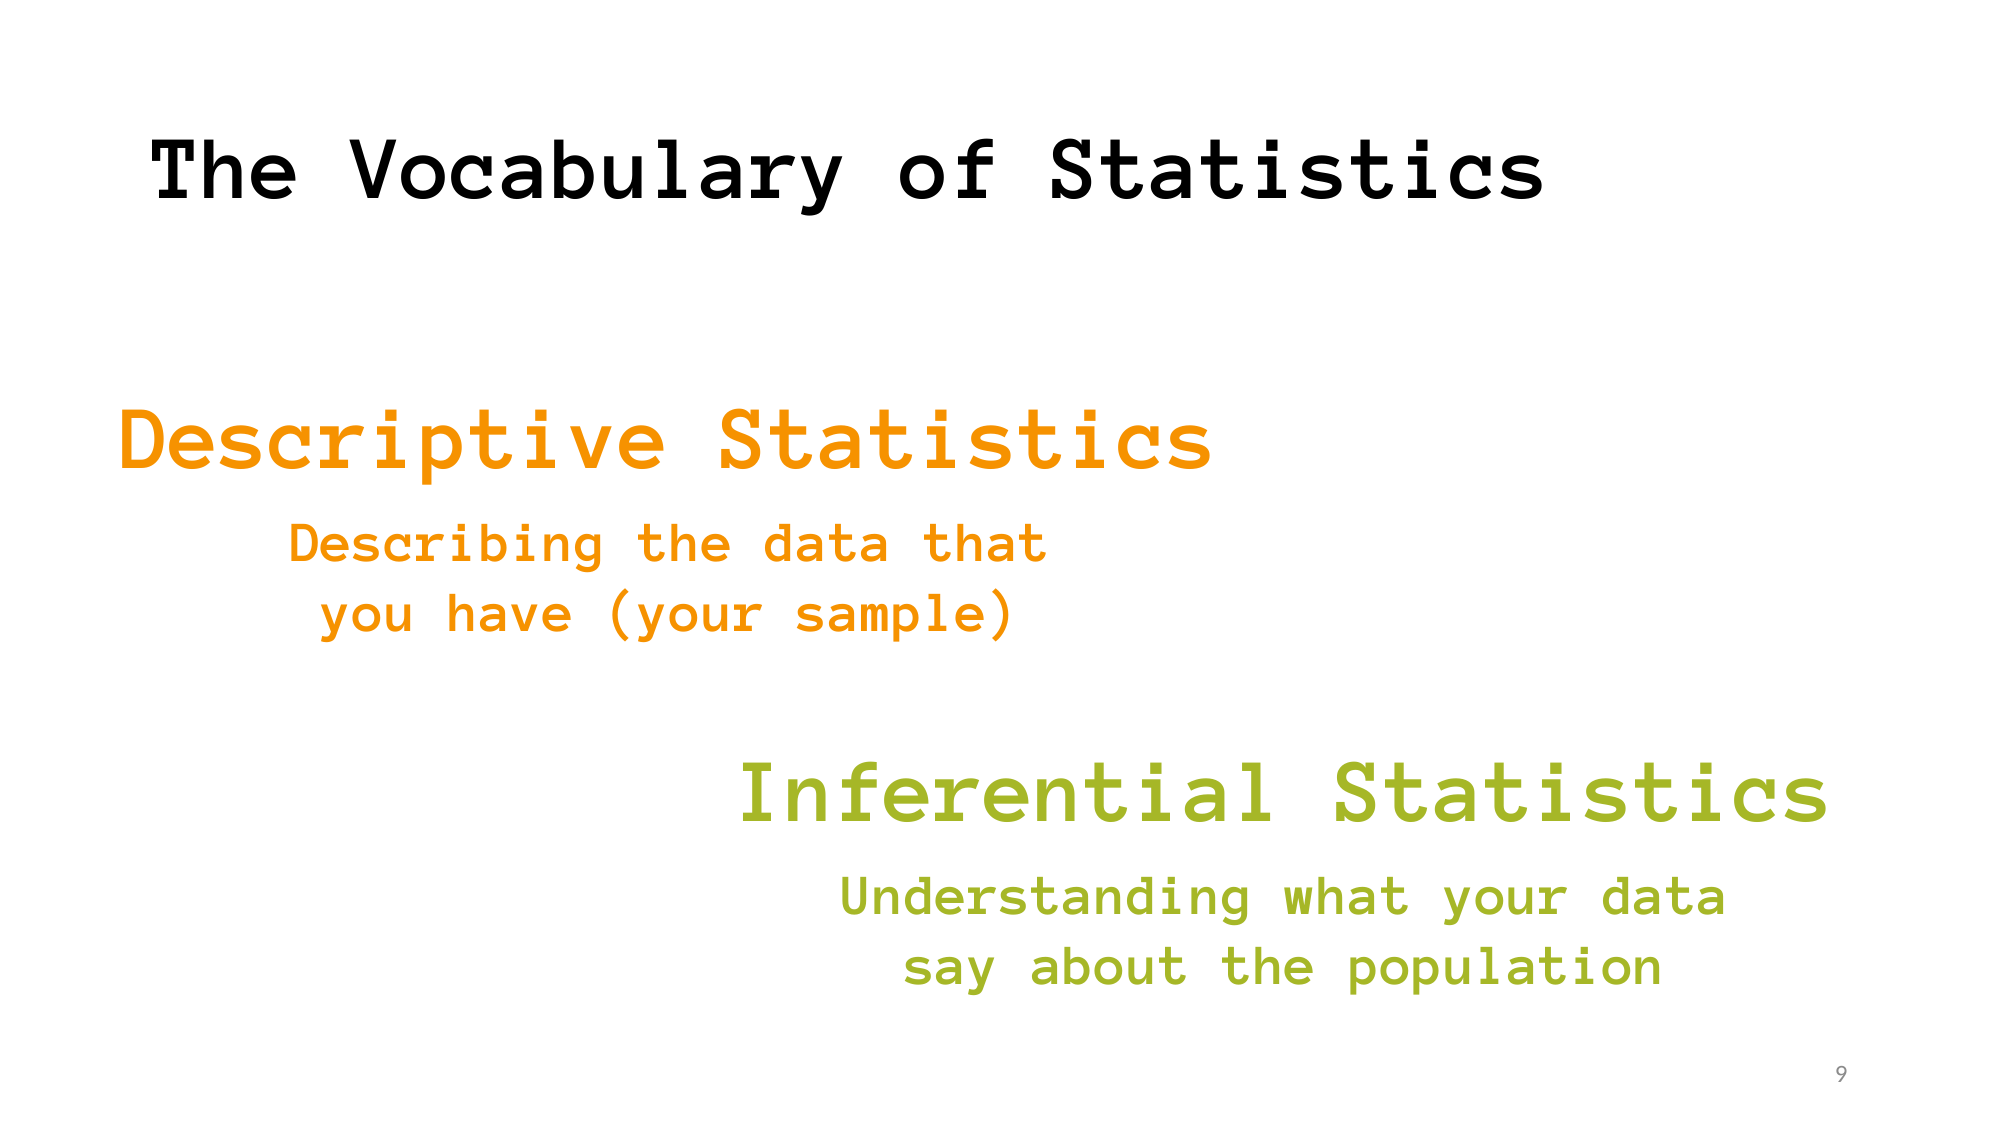

# The Vocabulary of Statistics
Descriptive Statistics
Describing the data that you have (your sample)
Inferential Statistics
Understanding what your data say about the population
9